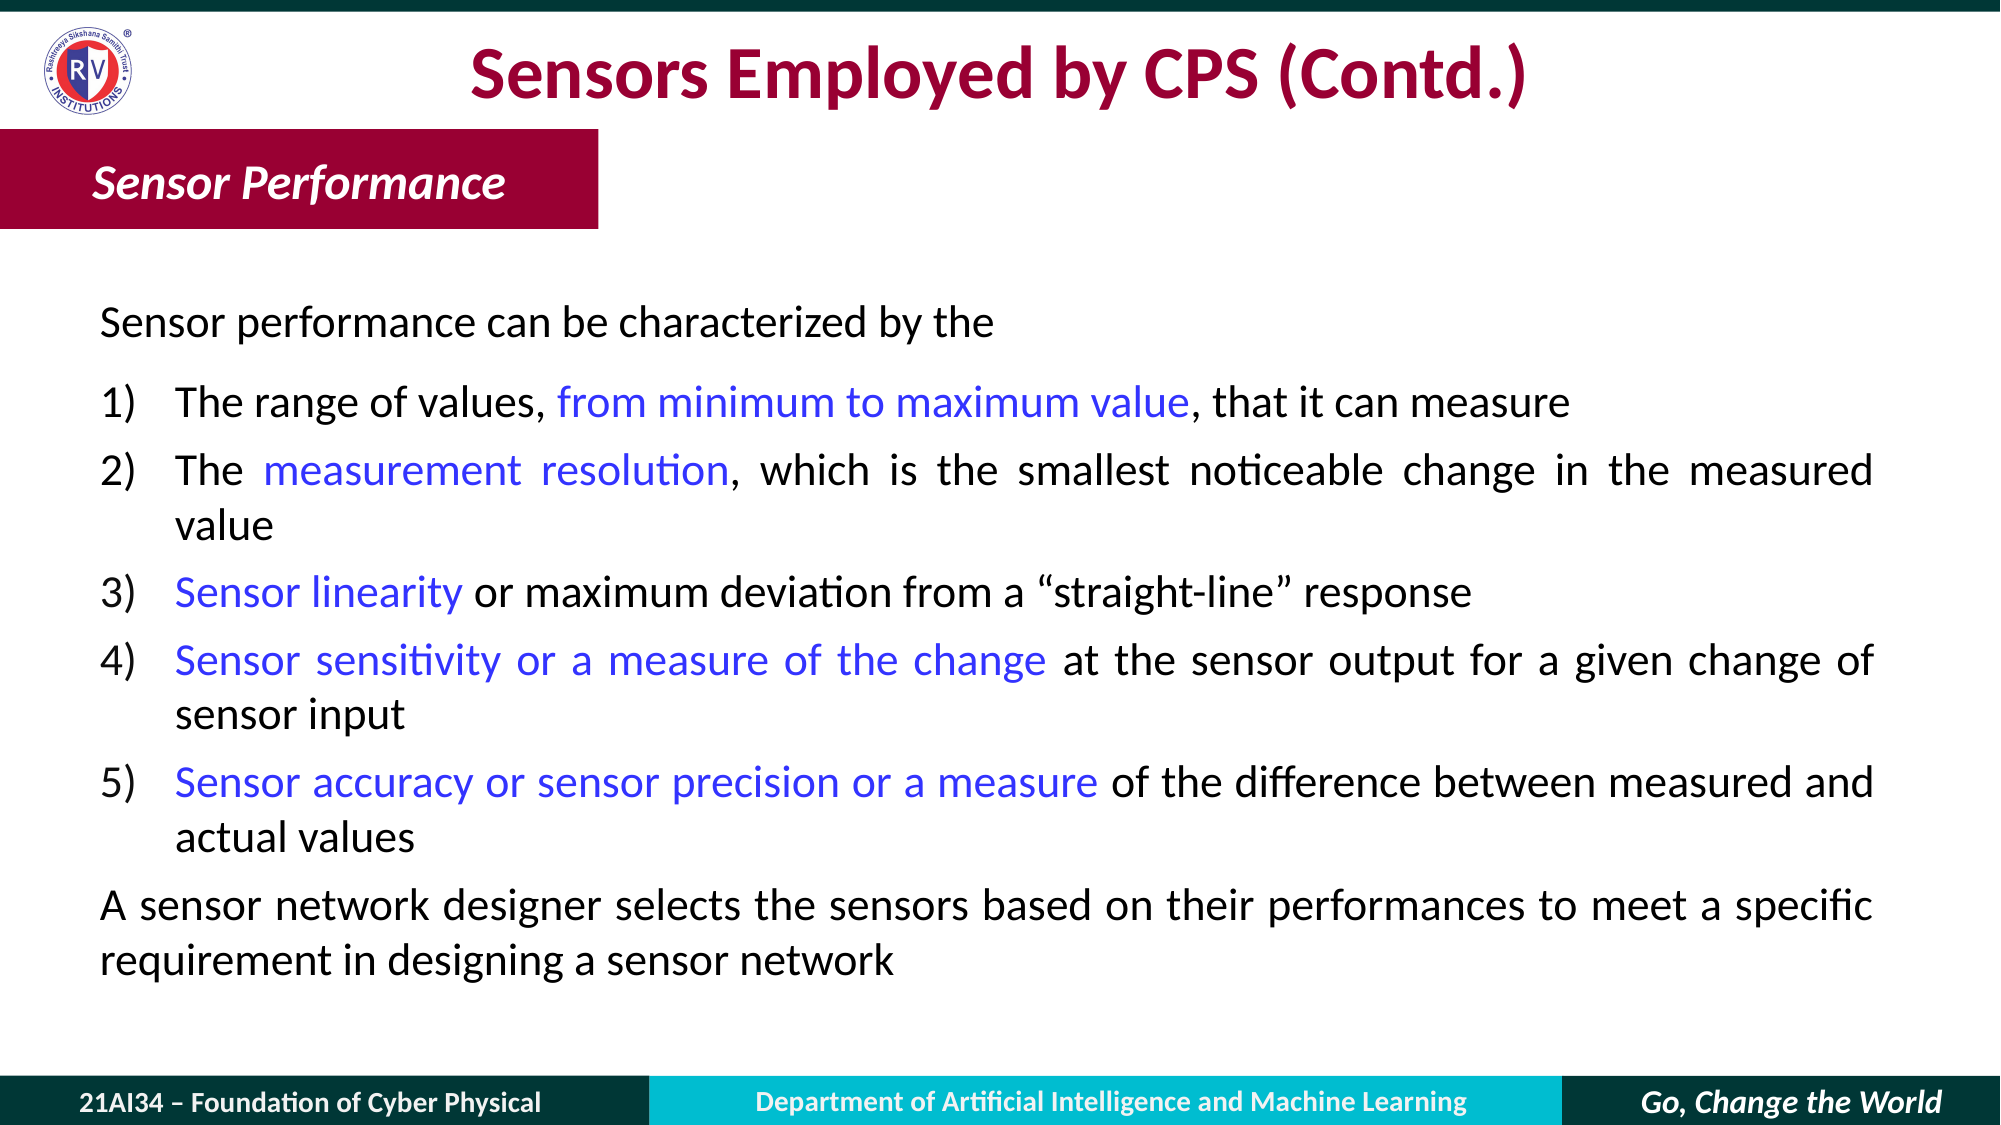

# Sensors Employed by CPS (Contd.)
Sensor Performance
Sensor performance can be characterized by the
The range of values, from minimum to maximum value, that it can measure
The measurement resolution, which is the smallest noticeable change in the measured value
Sensor linearity or maximum deviation from a “straight-line” response
Sensor sensitivity or a measure of the change at the sensor output for a given change of sensor input
Sensor accuracy or sensor precision or a measure of the difference between measured and actual values
A sensor network designer selects the sensors based on their performances to meet a specific requirement in designing a sensor network